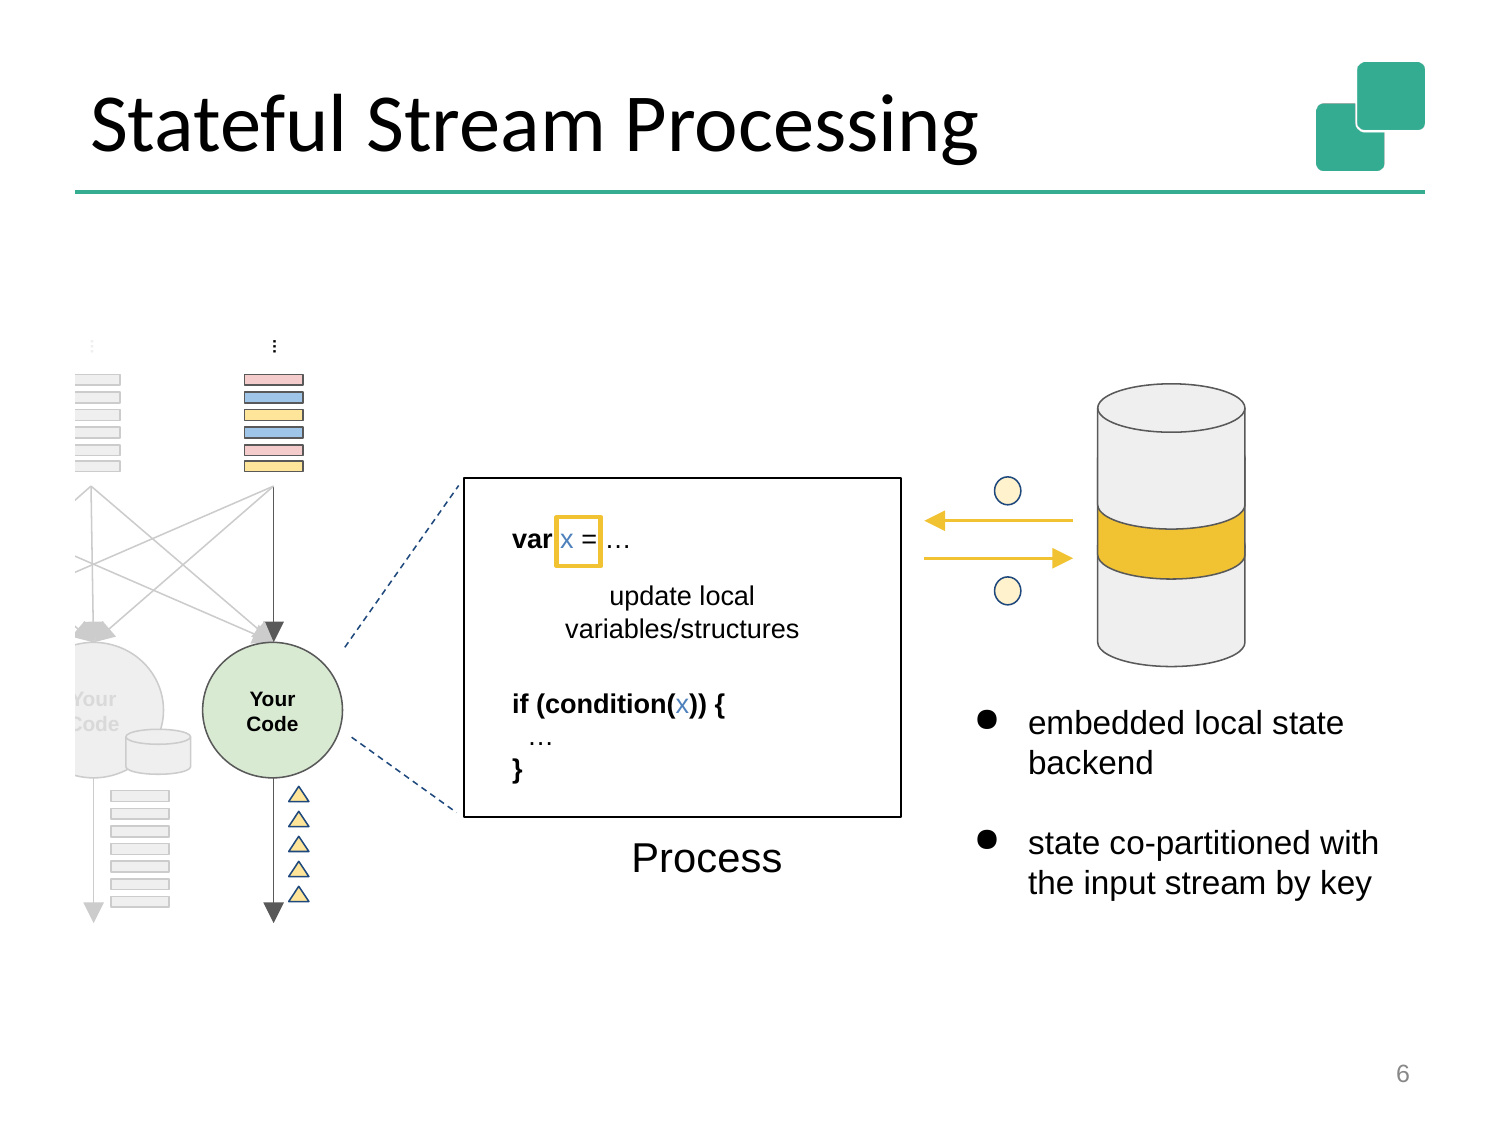

# Stateful Stream Processing
...
...
...

qwe
var x = …

update local
variables/structures

Your
Code
Your
Code
Your
Code
embedded local state backend
state co-partitioned with the input stream by key
if (condition(x)) {
  …
}

Process

6